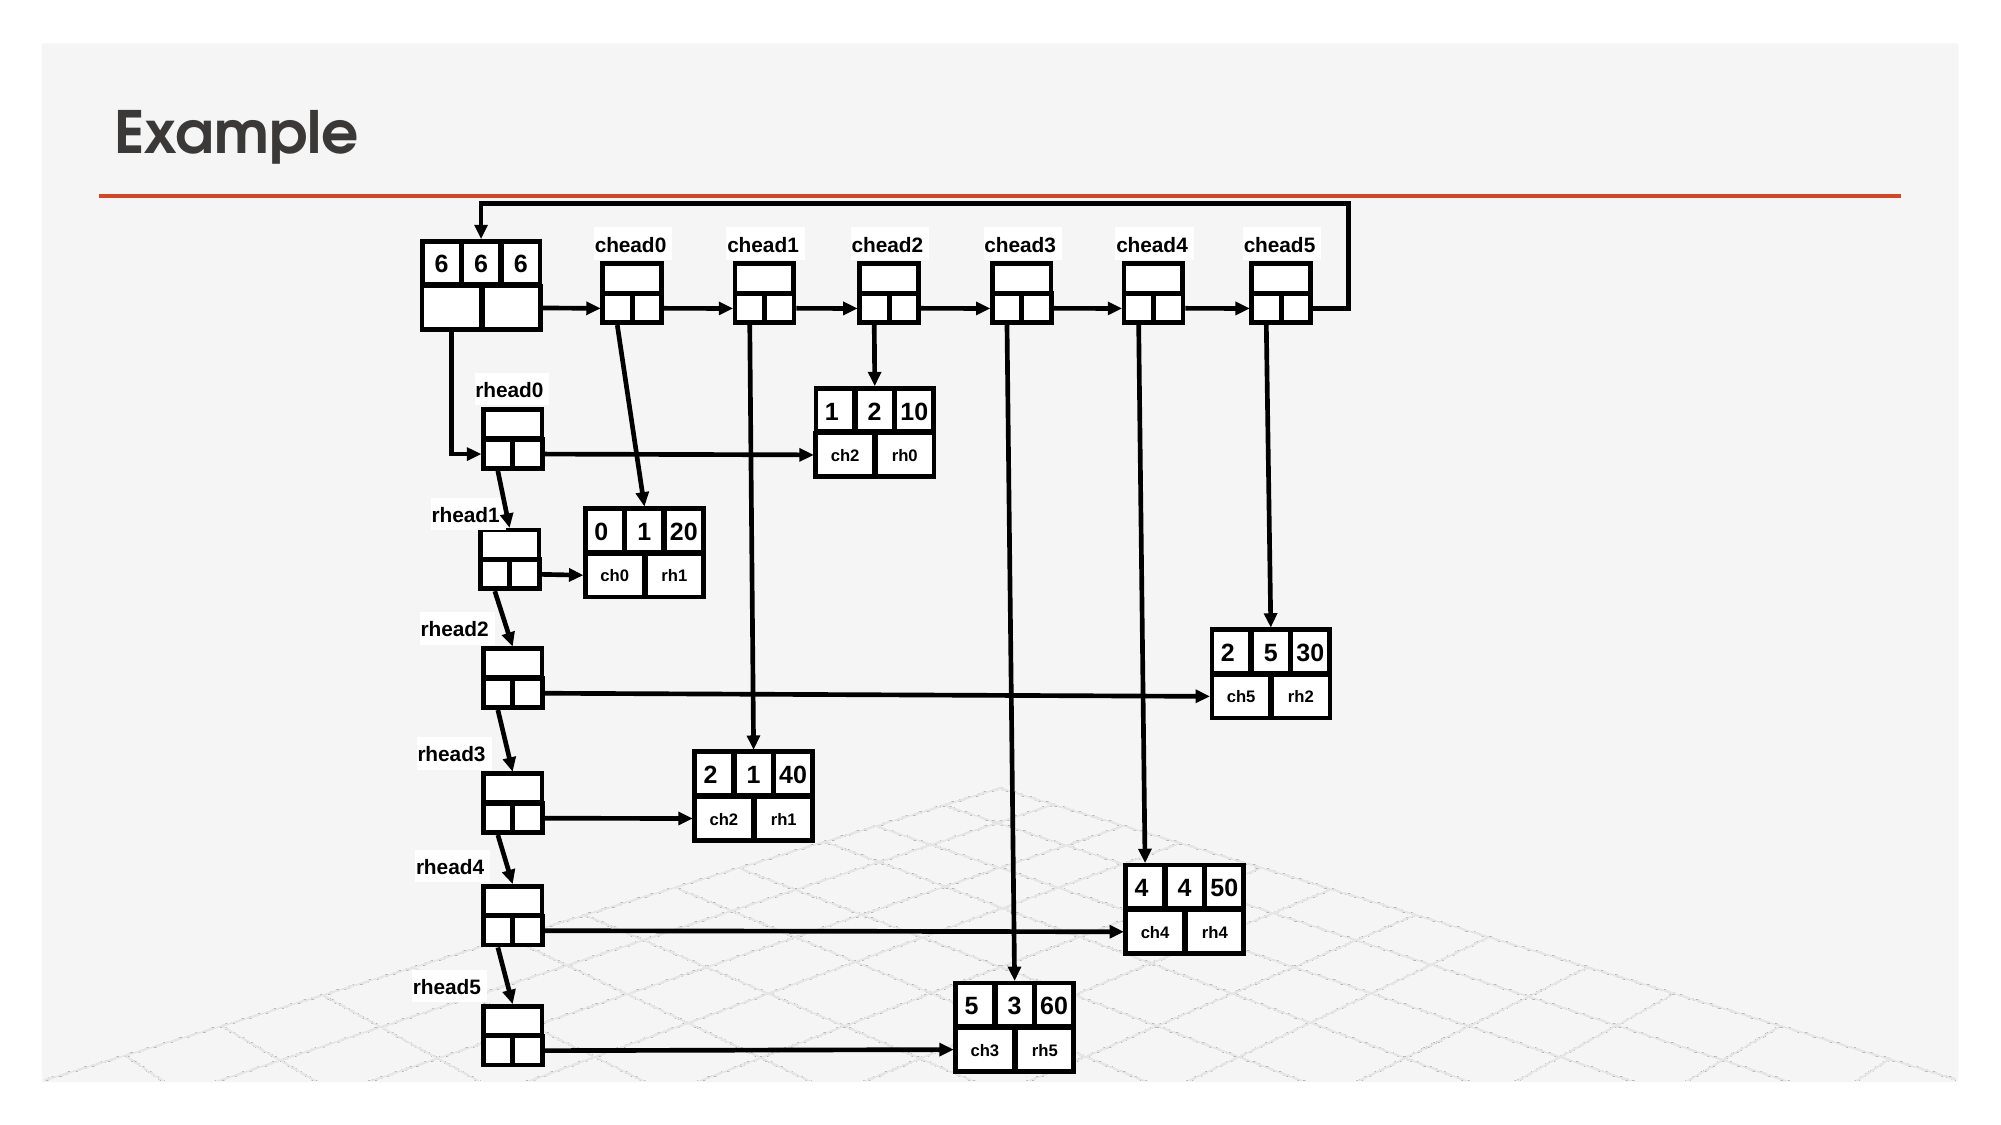

# Example

chead0

chead1

chead2

chead3

chead4

chead5

6
6
6

rhead0

1
2
10
ch2
rh0

rhead1

0
1
20
ch0
rh1

rhead2

2
5
30
ch5
rh2

rhead3

2
1
40
ch2
rh1

rhead4

4
4
50
ch4
rh4

rhead5

5
3
60
ch3
rh5